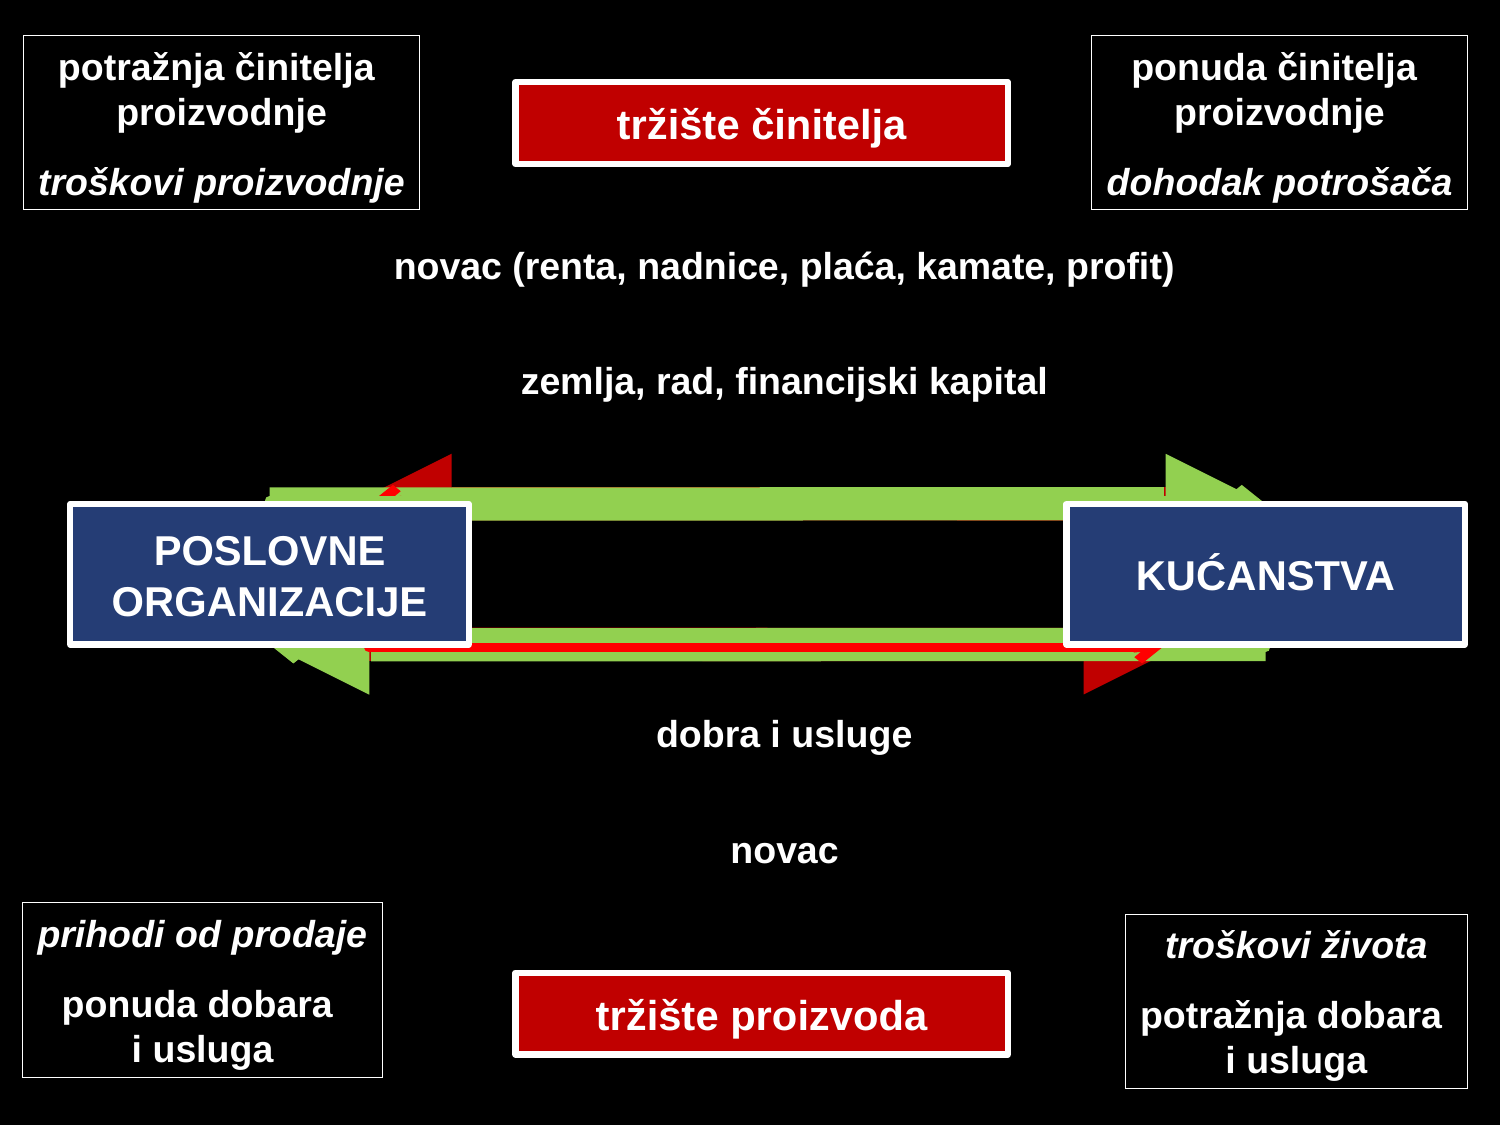

potražnja činitelja
proizvodnje
troškovi proizvodnje
ponuda činitelja
proizvodnje
dohodak potrošača
tržište činitelja
novac (renta, nadnice, plaća, kamate, profit)
zemlja, rad, financijski kapital
POSLOVNE ORGANIZACIJE

KUĆANSTVA
dobra i usluge
novac
prihodi od prodaje
ponuda dobara
i usluga
troškovi života
potražnja dobara
i usluga
tržište proizvoda